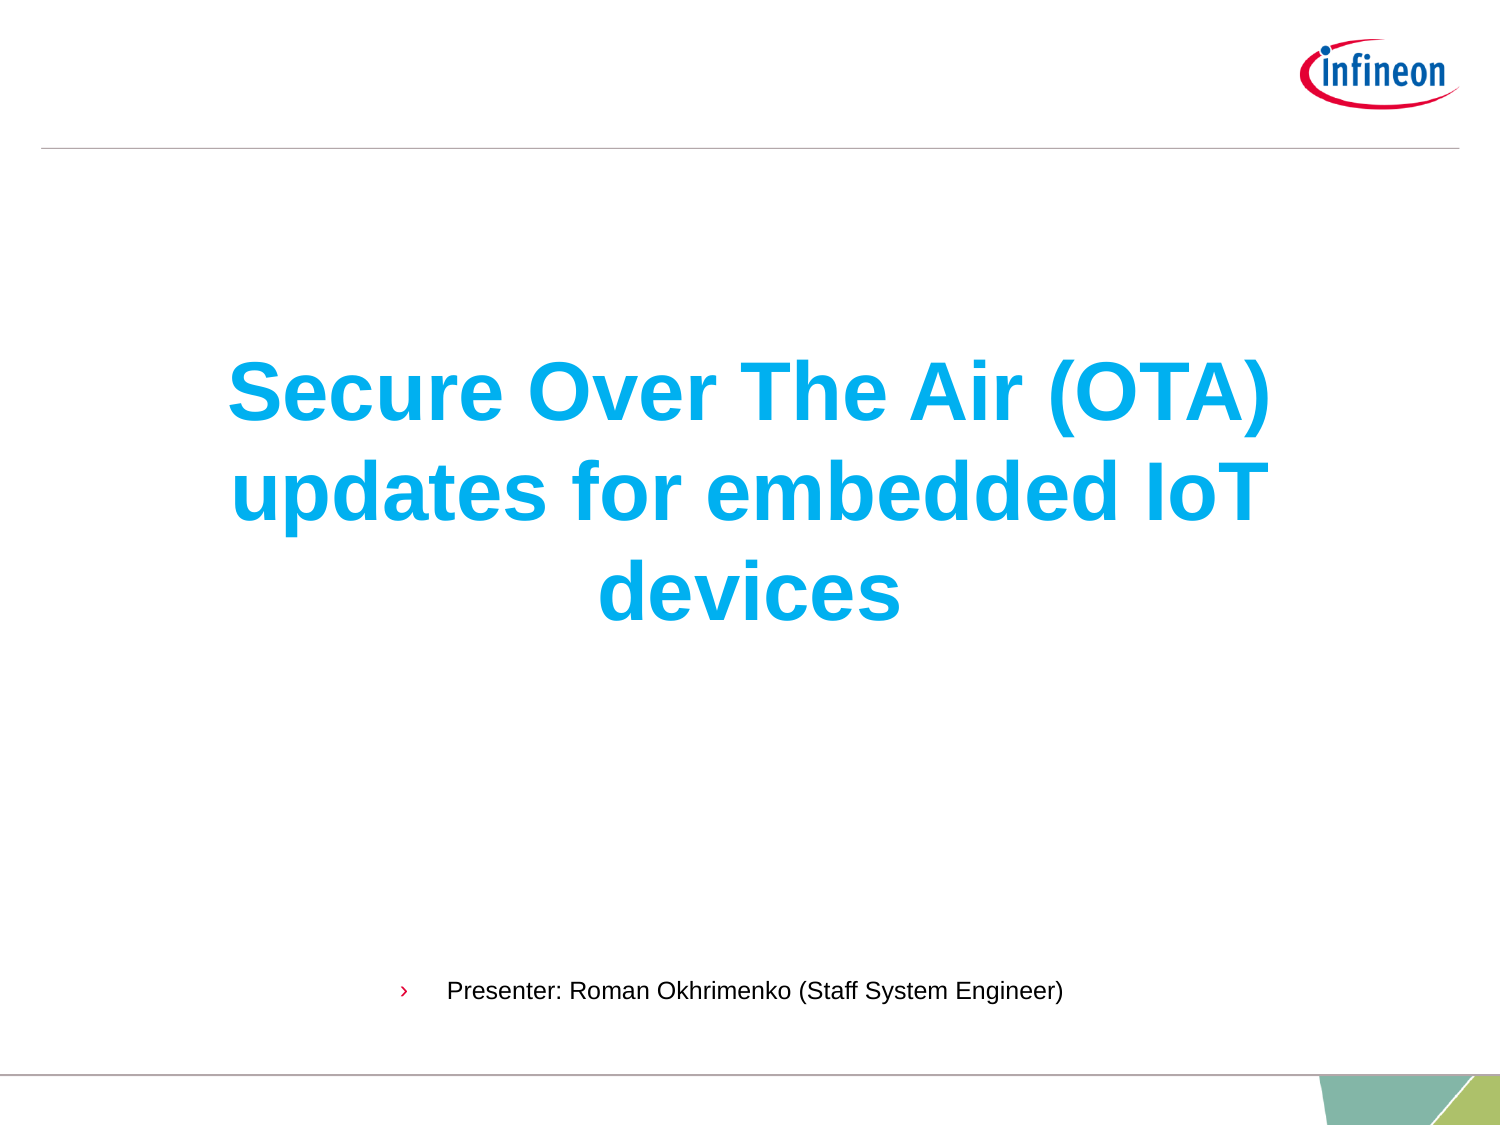

# Secure Over The Air (OTA) updates for embedded IoT devices
Presenter: Roman Okhrimenko (Staff System Engineer)